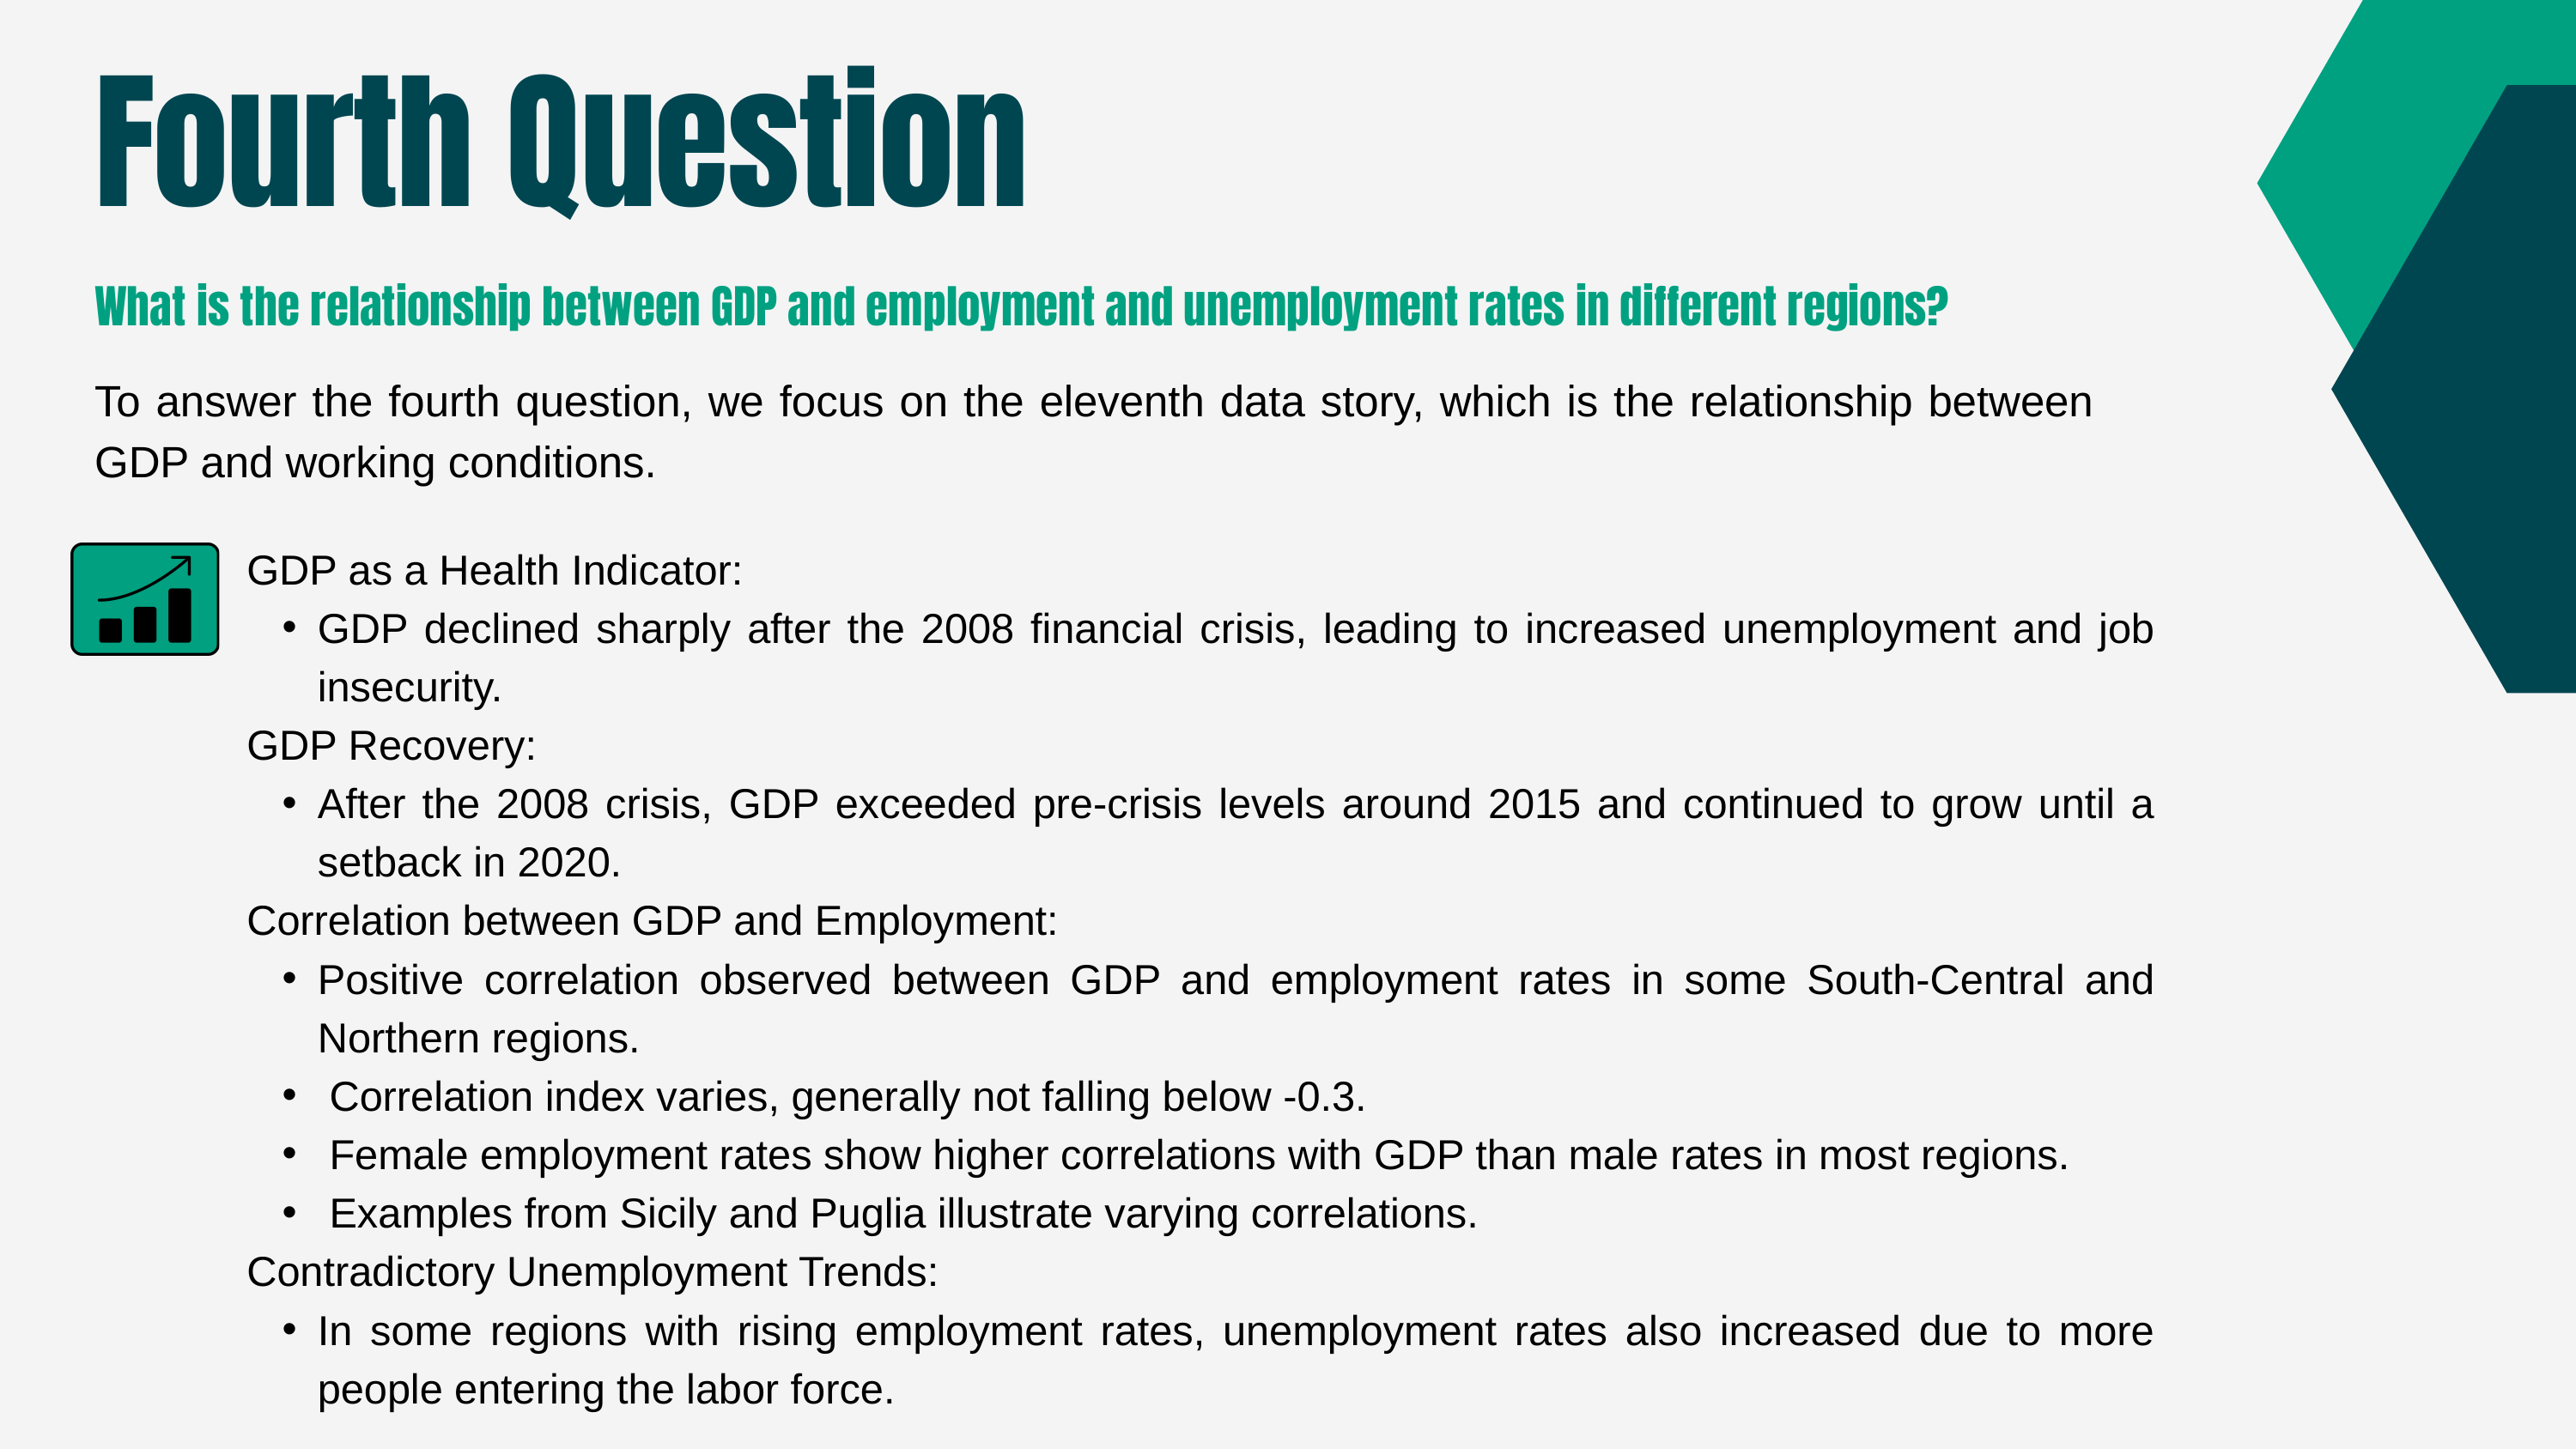

Fourth Question

What is the relationship between GDP and employment and unemployment rates in different regions?
To answer the fourth question, we focus on the eleventh data story, which is the relationship between GDP and working conditions.
GDP as a Health Indicator:
GDP declined sharply after the 2008 financial crisis, leading to increased unemployment and job insecurity.
GDP Recovery:
After the 2008 crisis, GDP exceeded pre-crisis levels around 2015 and continued to grow until a setback in 2020.
Correlation between GDP and Employment:
Positive correlation observed between GDP and employment rates in some South-Central and Northern regions.
 Correlation index varies, generally not falling below -0.3.
 Female employment rates show higher correlations with GDP than male rates in most regions.
 Examples from Sicily and Puglia illustrate varying correlations.
Contradictory Unemployment Trends:
In some regions with rising employment rates, unemployment rates also increased due to more people entering the labor force.